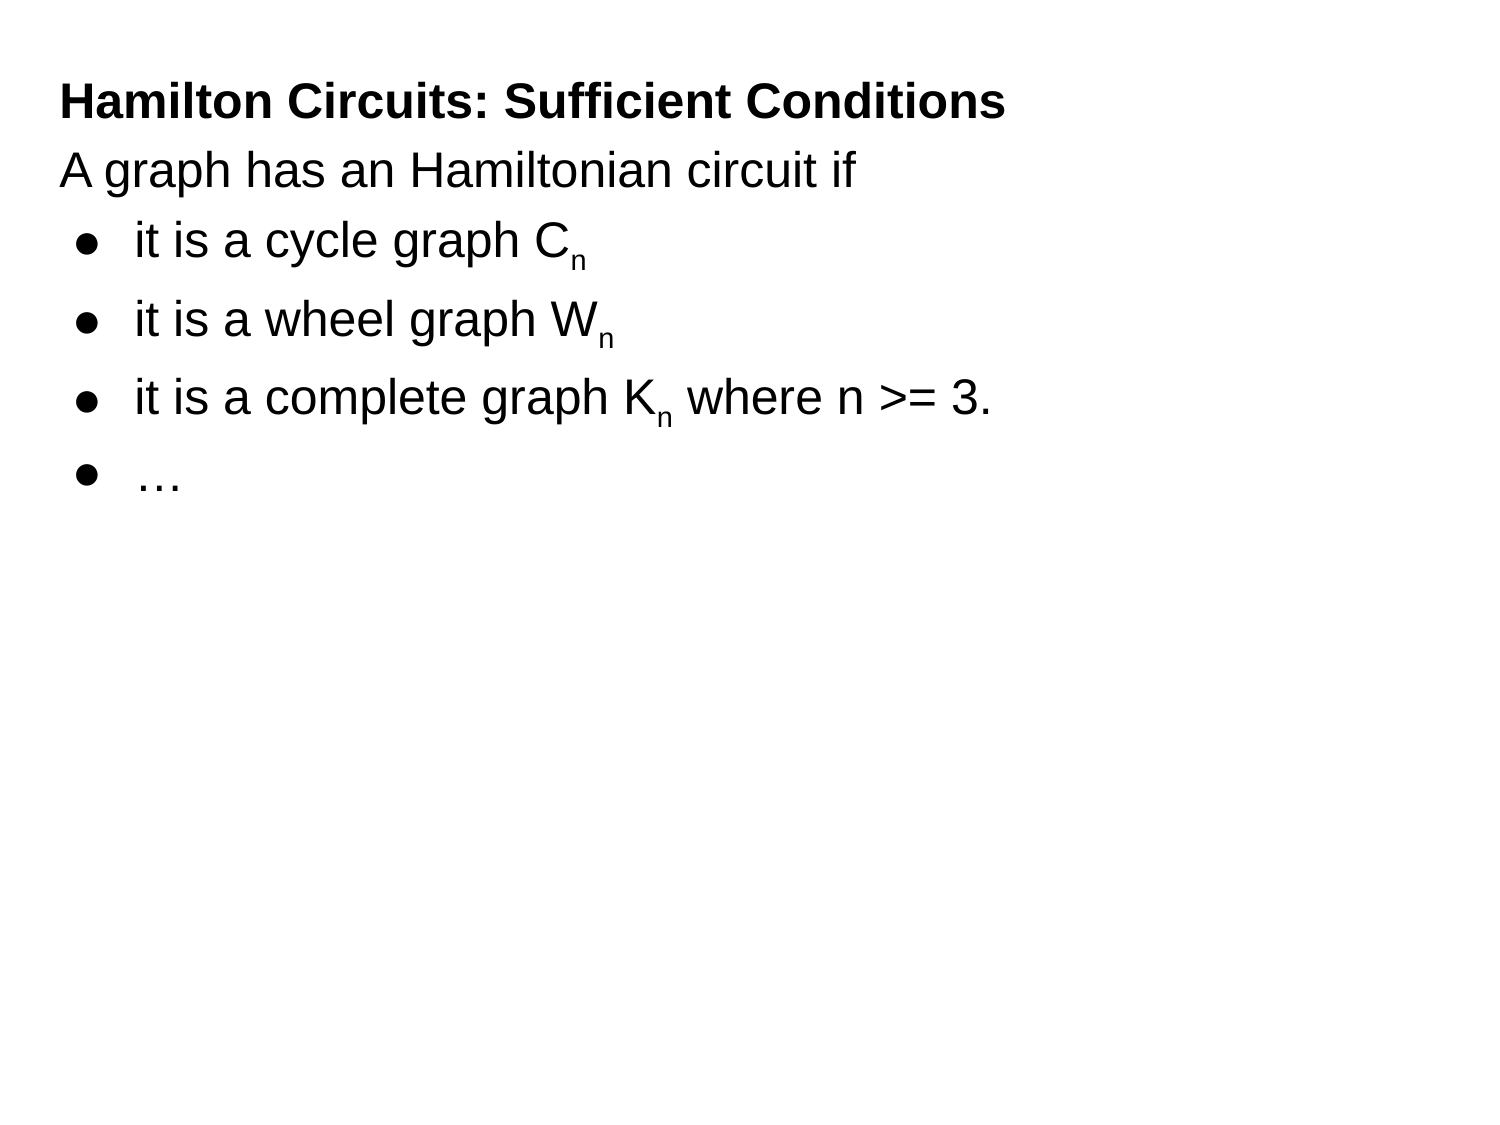

Hamilton Circuits: Sufficient Conditions
A graph has an Hamiltonian circuit if
it is a cycle graph Cn
it is a wheel graph Wn
it is a complete graph Kn where n >= 3.
…